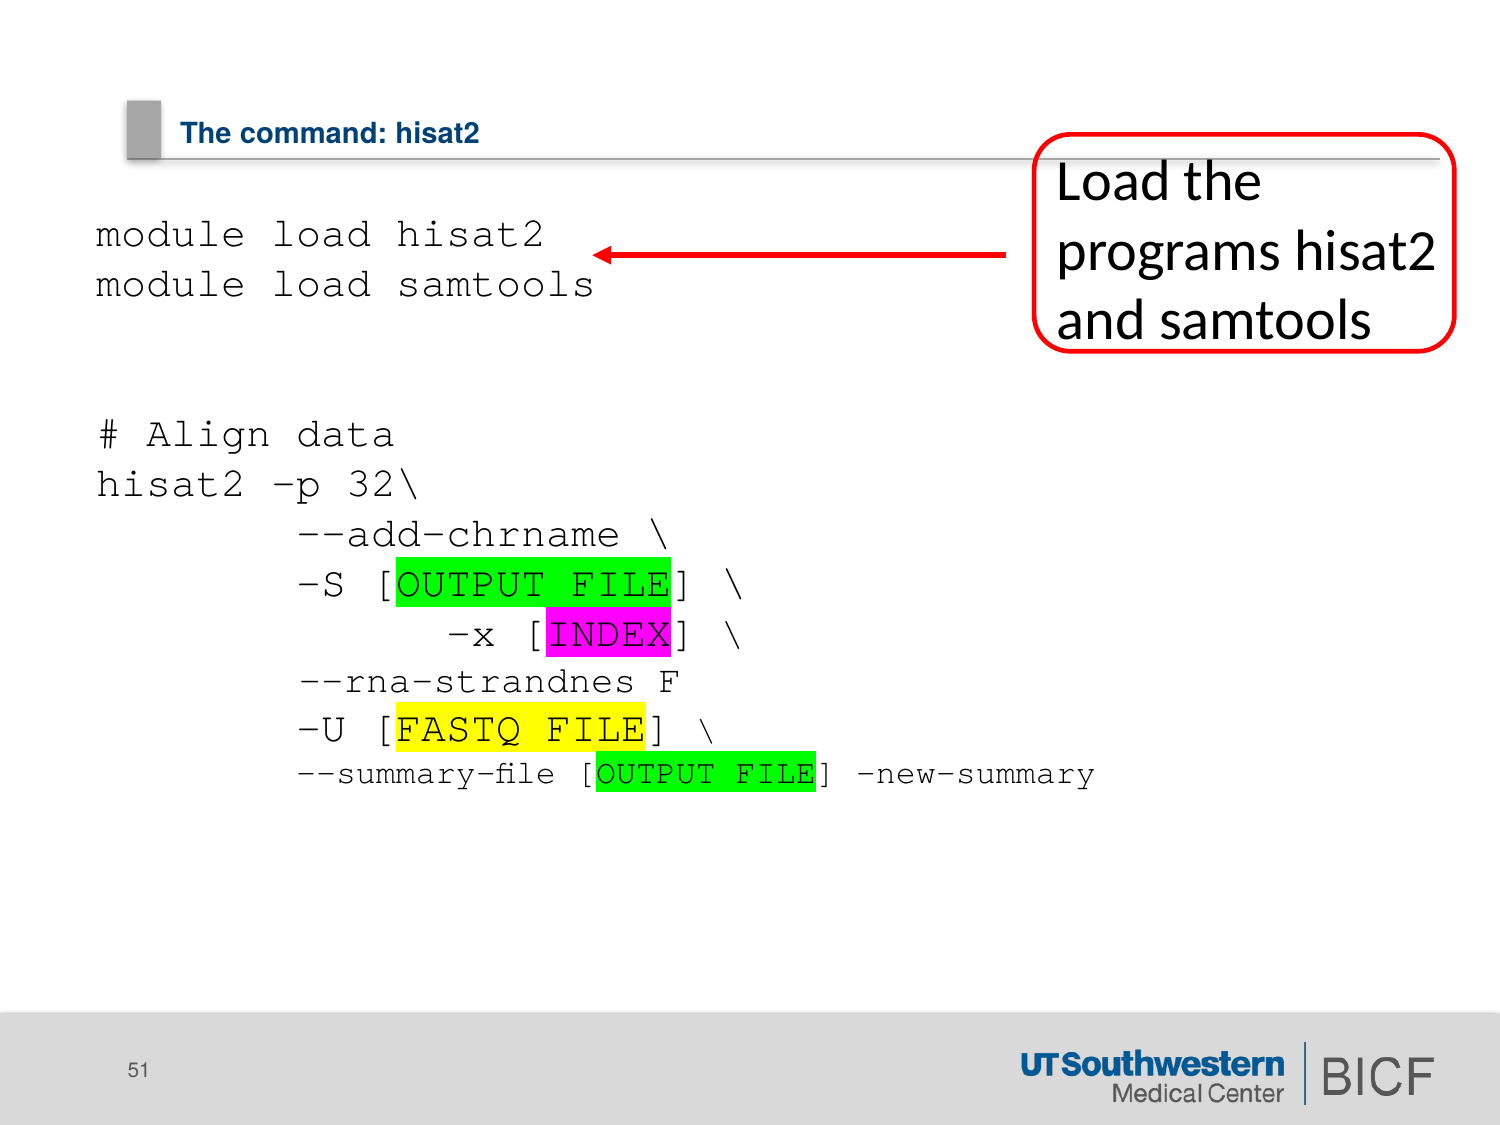

# The command: hisat2

Load the programs hisat2 and samtools
module load hisat2
module load samtools

# Align data
hisat2 -p 32\
        --add-chrname \
        -S [OUTPUT FILE] \
		  -x [INDEX] \
         --rna-strandnes F
        -U [FASTQ FILE] \
          --summary-file [OUTPUT FILE] –new-summary
51